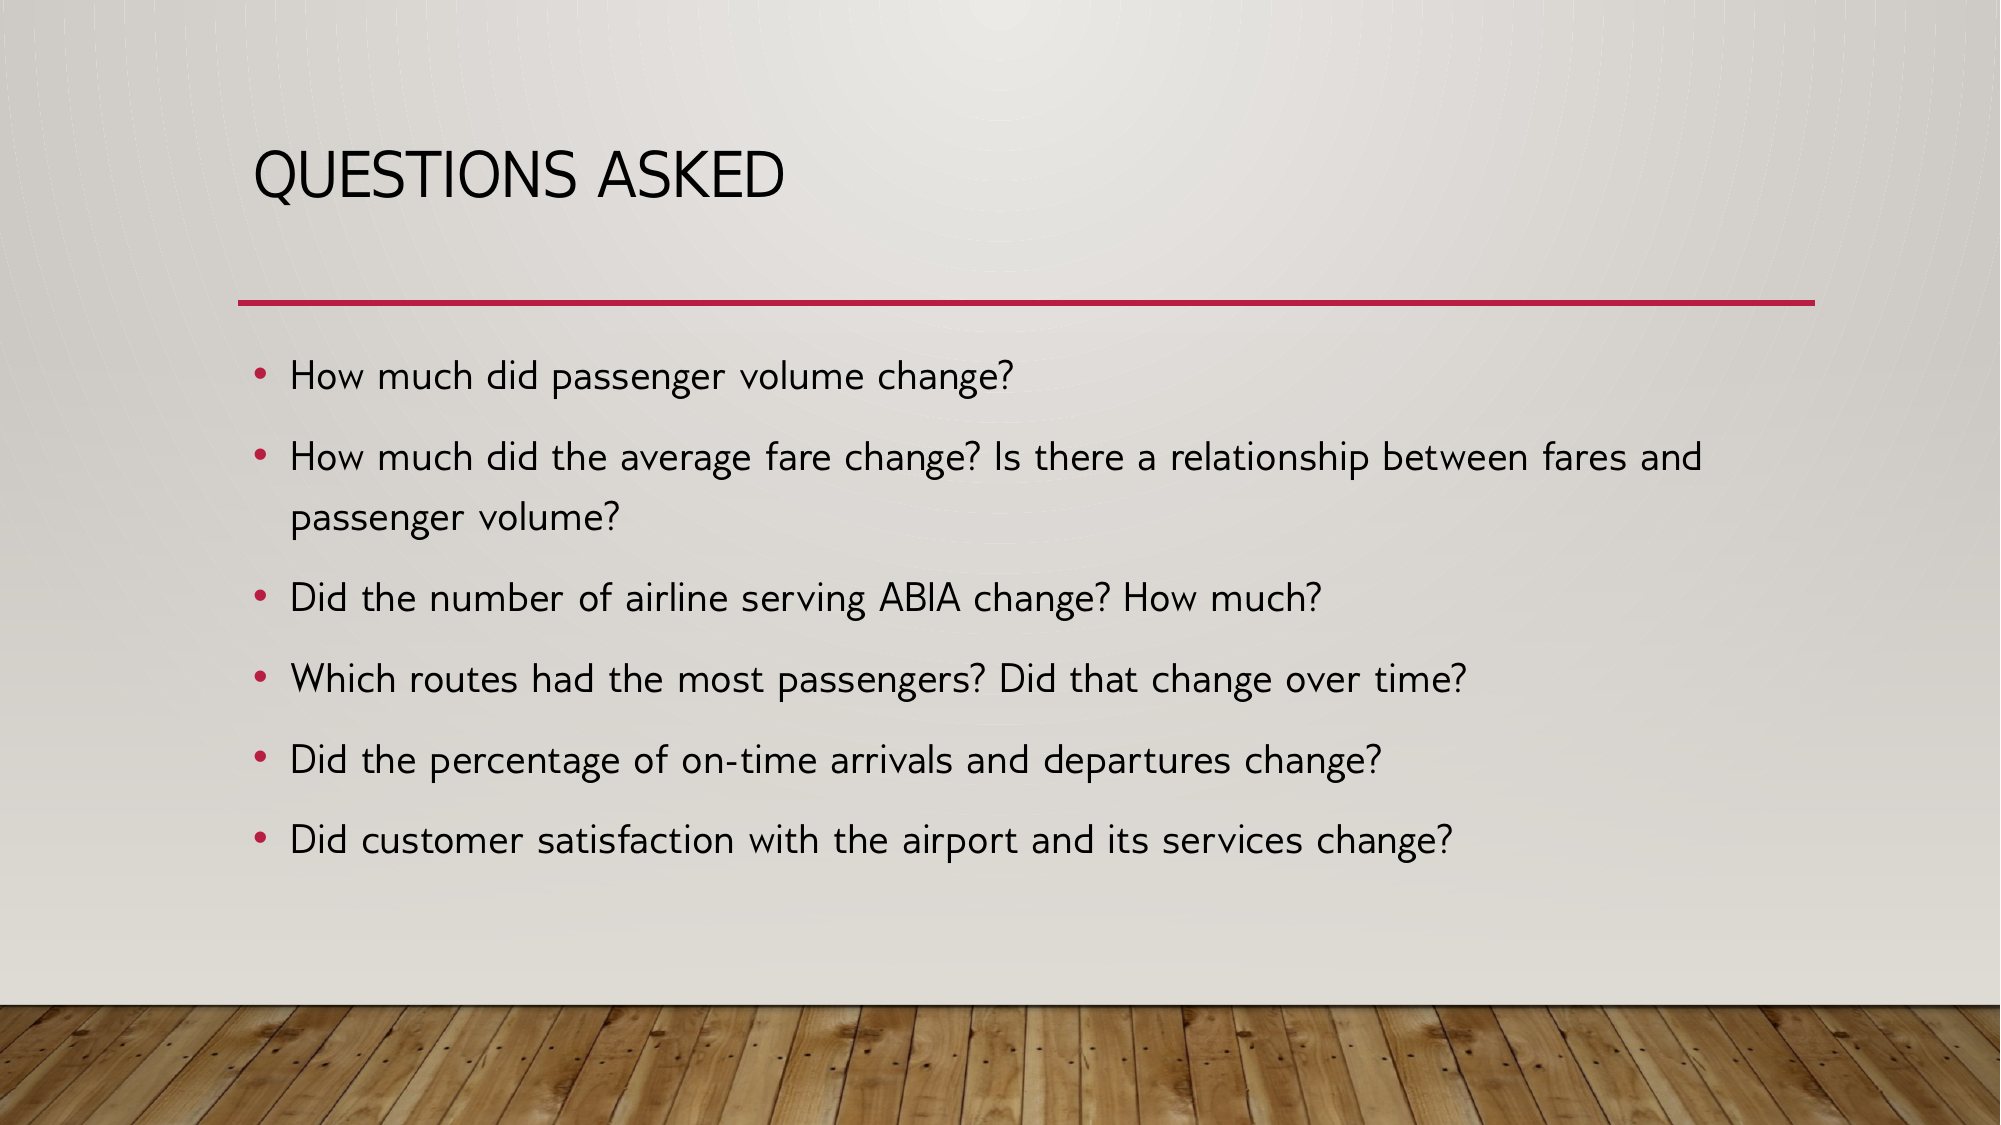

# Questions Asked
How much did passenger volume change?
How much did the average fare change? Is there a relationship between fares and passenger volume?
Did the number of airline serving ABIA change? How much?
Which routes had the most passengers? Did that change over time?
Did the percentage of on-time arrivals and departures change?
Did customer satisfaction with the airport and its services change?